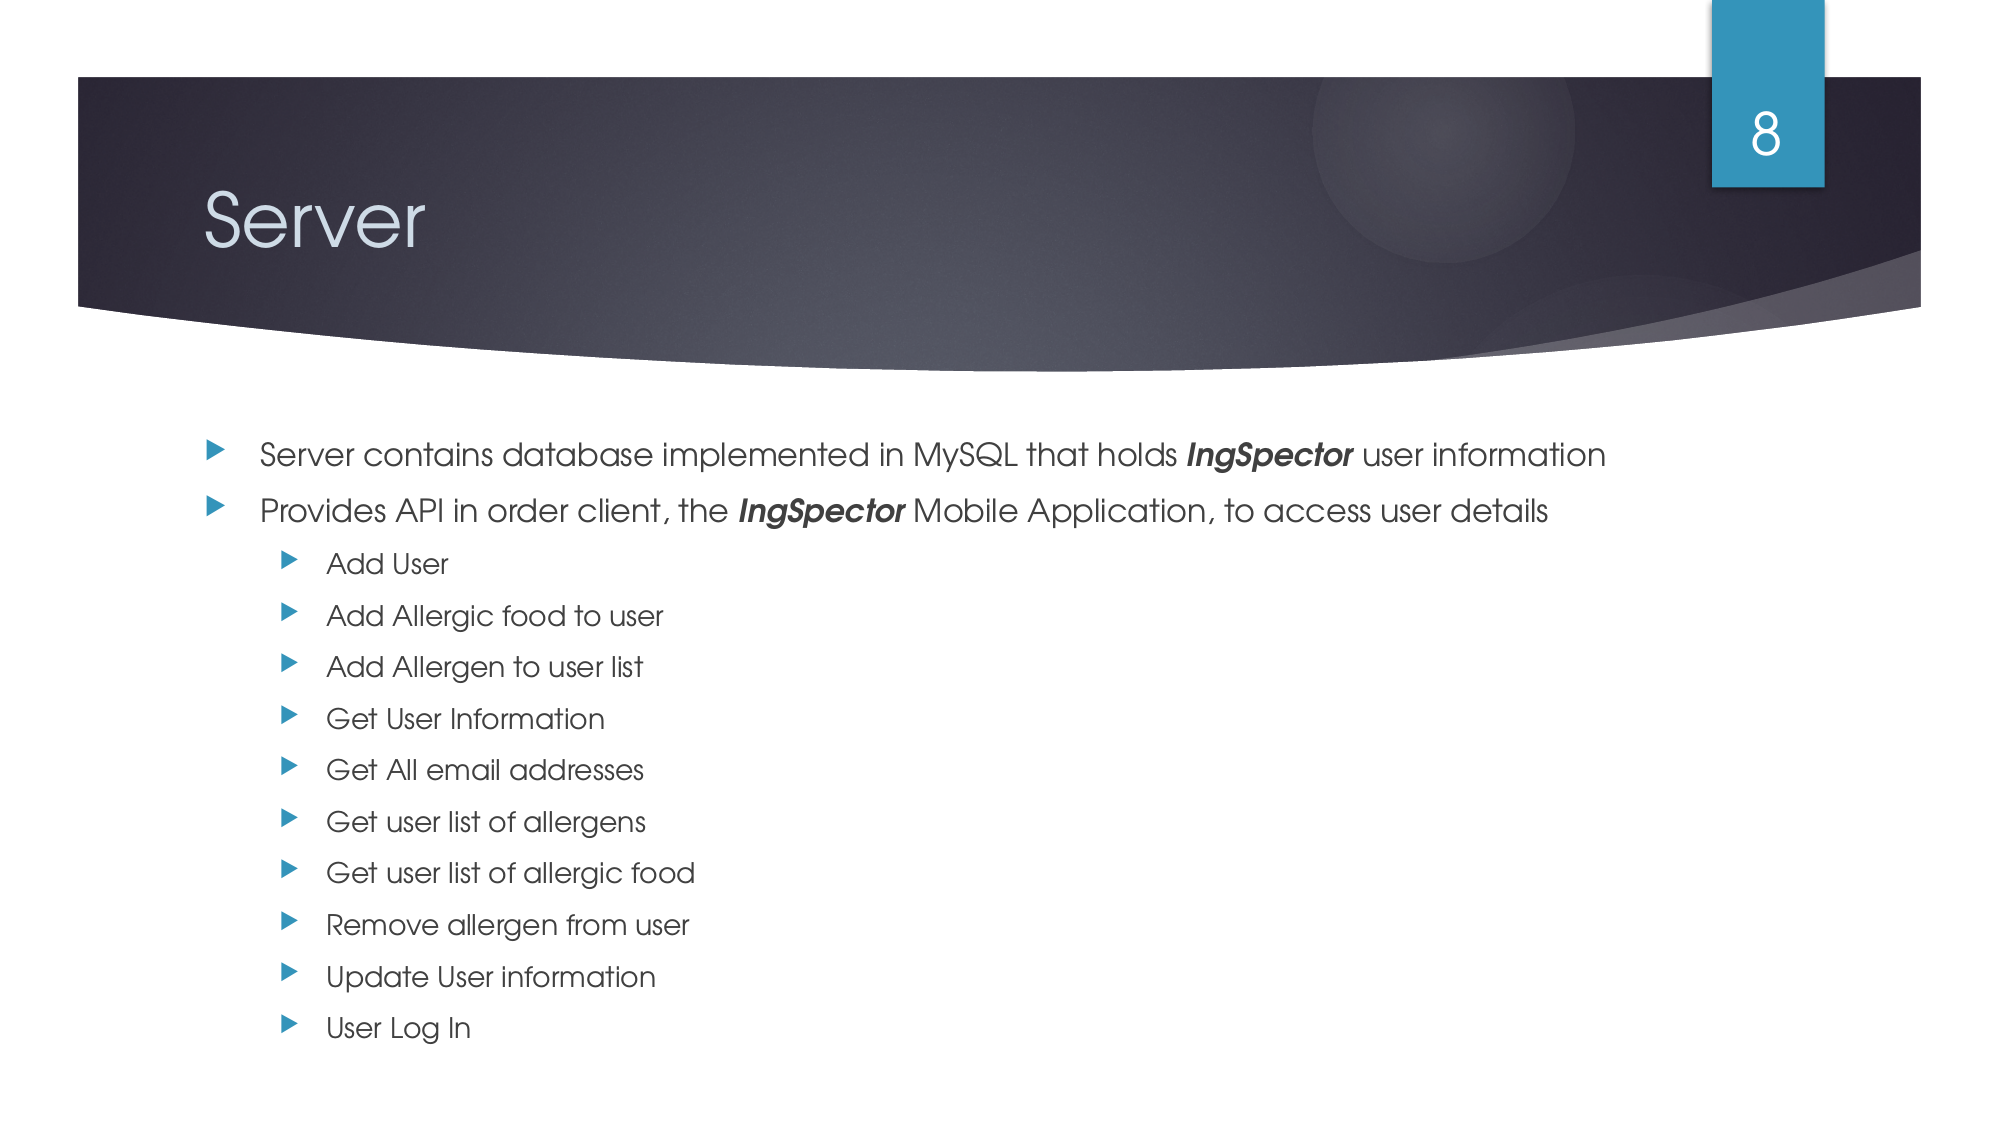

8
# Server
Server contains database implemented in MySQL that holds IngSpector user information
Provides API in order client, the IngSpector Mobile Application, to access user details
Add User
Add Allergic food to user
Add Allergen to user list
Get User Information
Get All email addresses
Get user list of allergens
Get user list of allergic food
Remove allergen from user
Update User information
User Log In